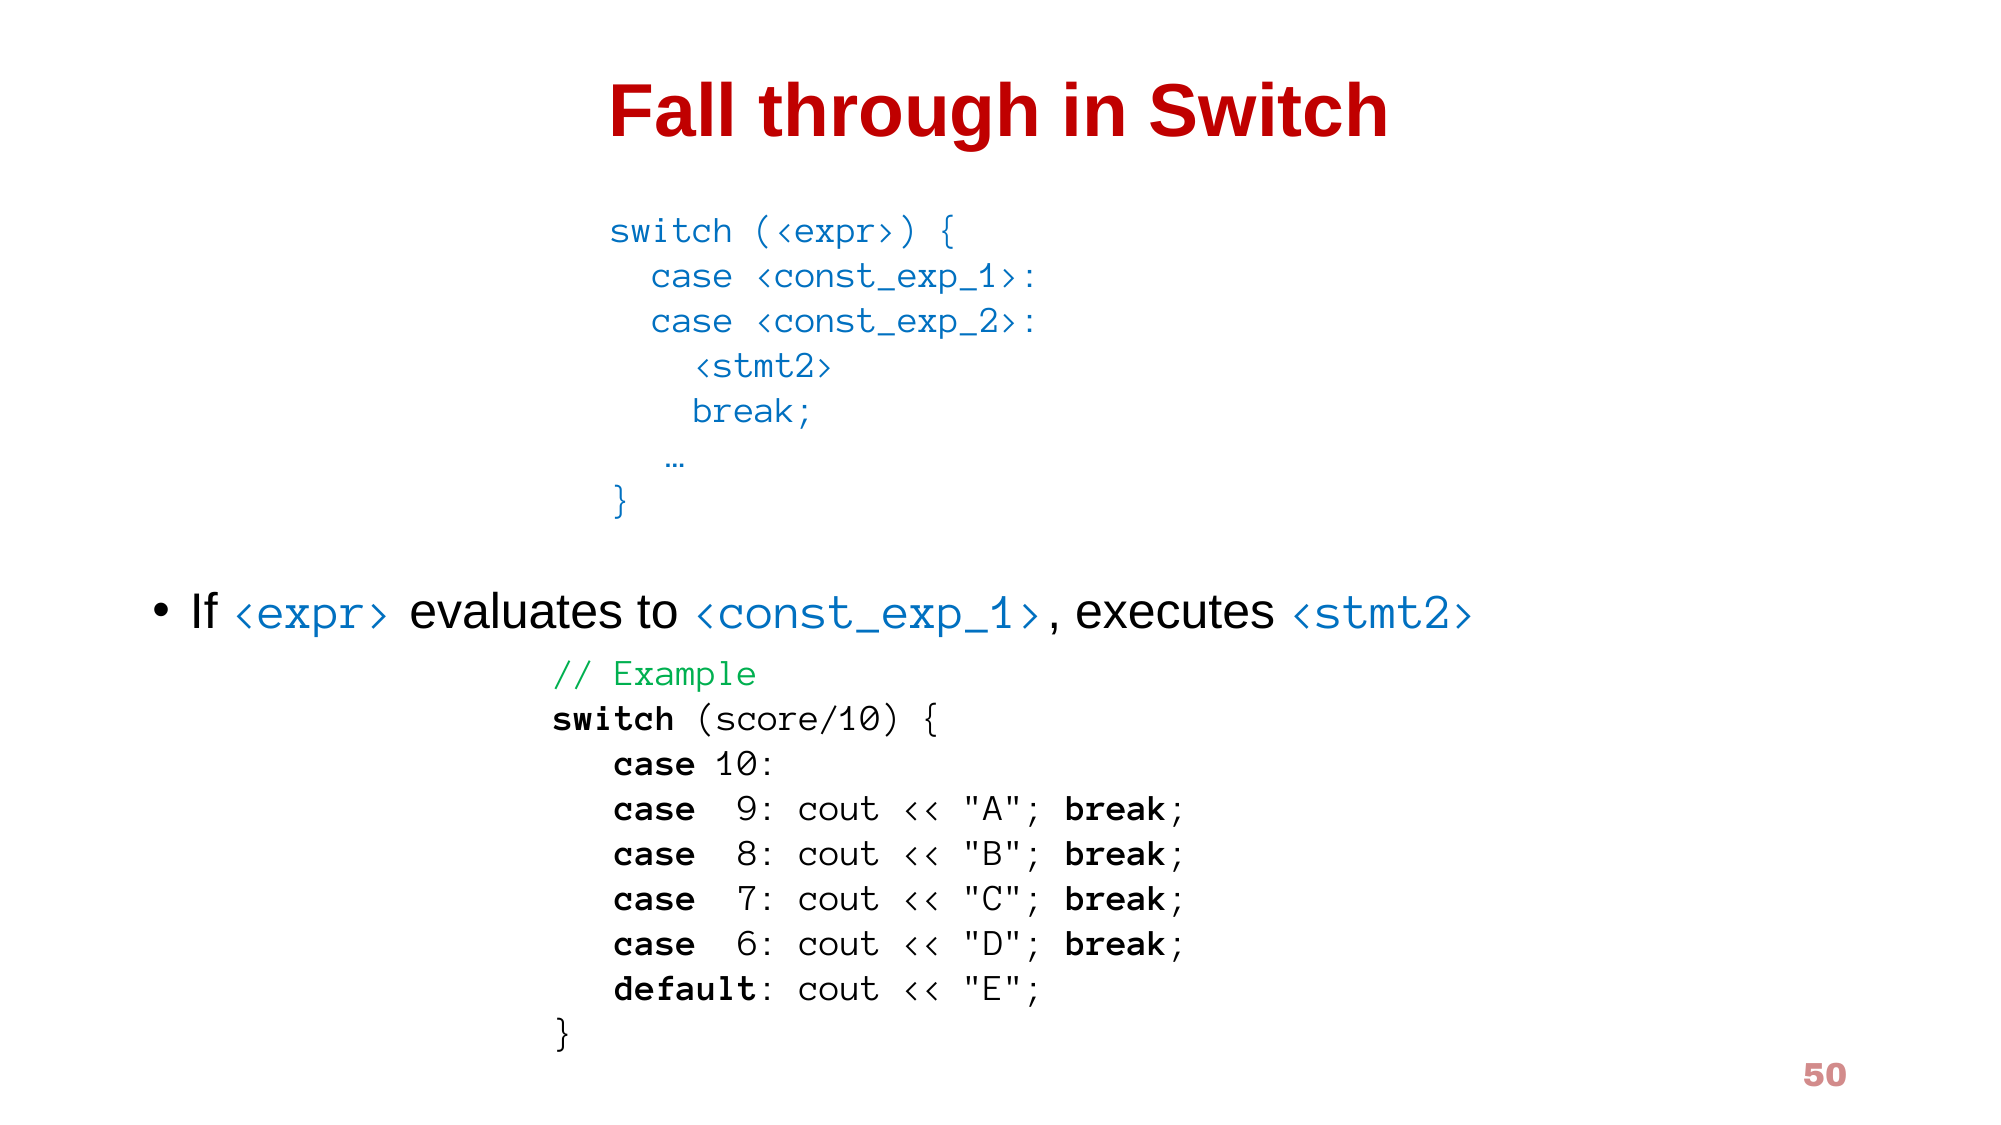

# Fall through in Switch

If <expr> evaluates to <const_exp_1>, executes <stmt2>
switch (<expr>) {
  case <const_exp_1>:
  case <const_exp_2>:
    <stmt2>
    break;
   …
}
// Example
switch (score/10) {
   case 10:
   case  9: cout << "A"; break;
   case  8: cout << "B"; break;
   case  7: cout << "C"; break;
   case  6: cout << "D"; break;
   default: cout << "E";
}
50